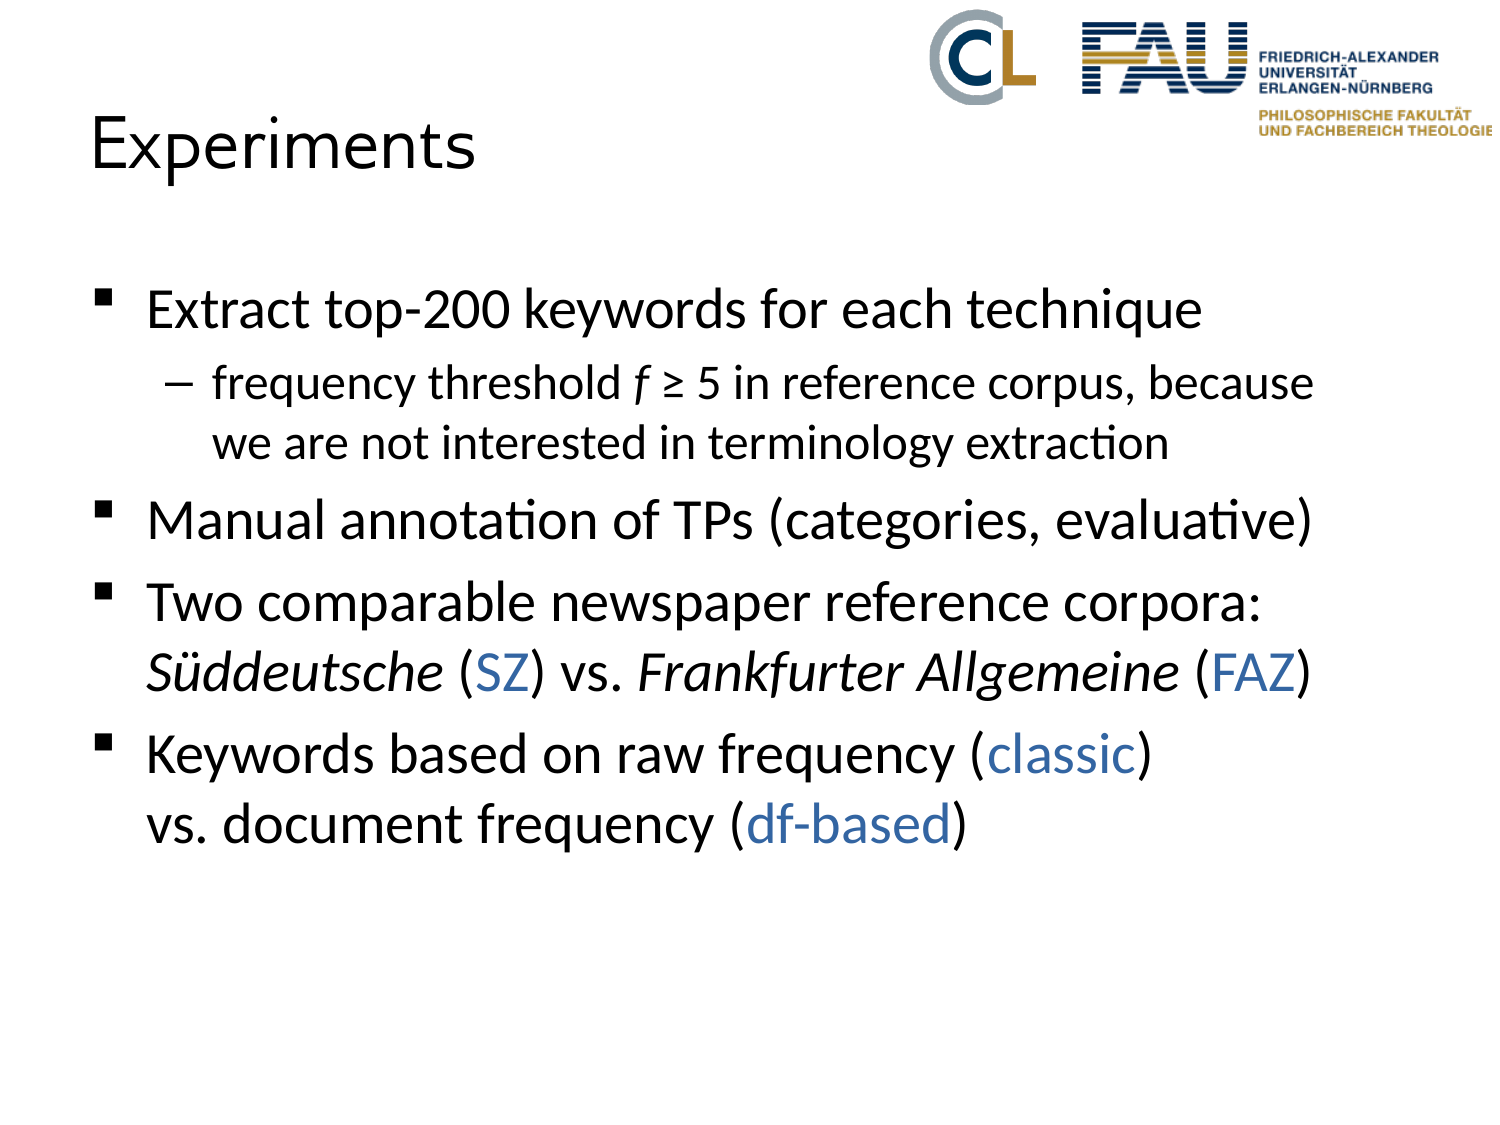

# Experiments
Extract top-200 keywords for each technique
frequency threshold f ≥ 5 in reference corpus, because
we are not interested in terminology extraction
Manual annotation of TPs (categories, evaluative)
Two comparable newspaper reference corpora:
Süddeutsche (SZ) vs. Frankfurter Allgemeine (FAZ)
Keywords based on raw frequency (classic)
vs. document frequency (df-based)